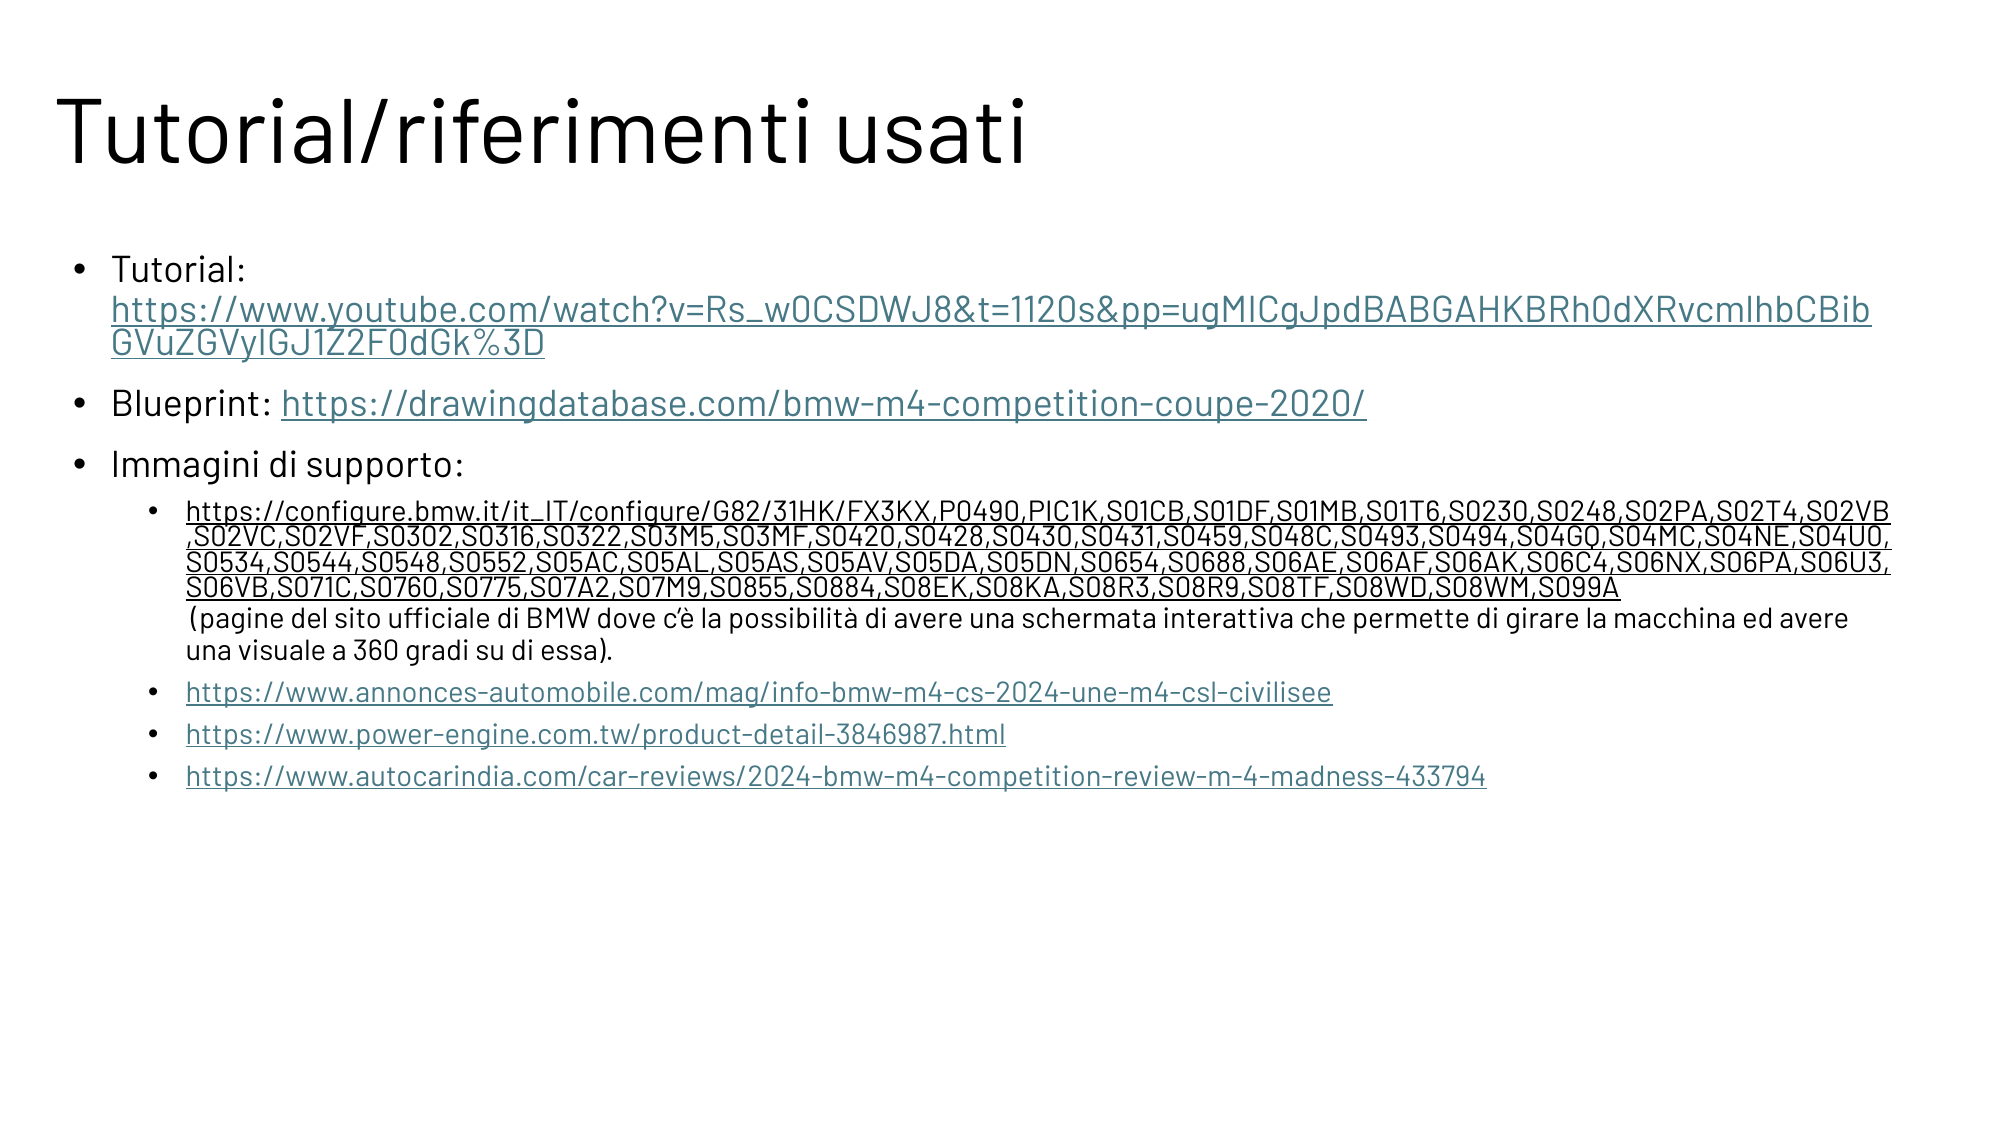

# Tutorial/riferimenti usati
Tutorial: https://www.youtube.com/watch?v=Rs_w0CSDWJ8&t=1120s&pp=ugMICgJpdBABGAHKBRh0dXRvcmlhbCBibGVuZGVyIGJ1Z2F0dGk%3D
Blueprint: https://drawingdatabase.com/bmw-m4-competition-coupe-2020/
Immagini di supporto:
https://configure.bmw.it/it_IT/configure/G82/31HK/FX3KX,P0490,PIC1K,S01CB,S01DF,S01MB,S01T6,S0230,S0248,S02PA,S02T4,S02VB,S02VC,S02VF,S0302,S0316,S0322,S03M5,S03MF,S0420,S0428,S0430,S0431,S0459,S048C,S0493,S0494,S04GQ,S04MC,S04NE,S04U0,S0534,S0544,S0548,S0552,S05AC,S05AL,S05AS,S05AV,S05DA,S05DN,S0654,S0688,S06AE,S06AF,S06AK,S06C4,S06NX,S06PA,S06U3,S06VB,S071C,S0760,S0775,S07A2,S07M9,S0855,S0884,S08EK,S08KA,S08R3,S08R9,S08TF,S08WD,S08WM,S099A (pagine del sito ufficiale di BMW dove c’è la possibilità di avere una schermata interattiva che permette di girare la macchina ed avere una visuale a 360 gradi su di essa).
https://www.annonces-automobile.com/mag/info-bmw-m4-cs-2024-une-m4-csl-civilisee
https://www.power-engine.com.tw/product-detail-3846987.html
https://www.autocarindia.com/car-reviews/2024-bmw-m4-competition-review-m-4-madness-433794